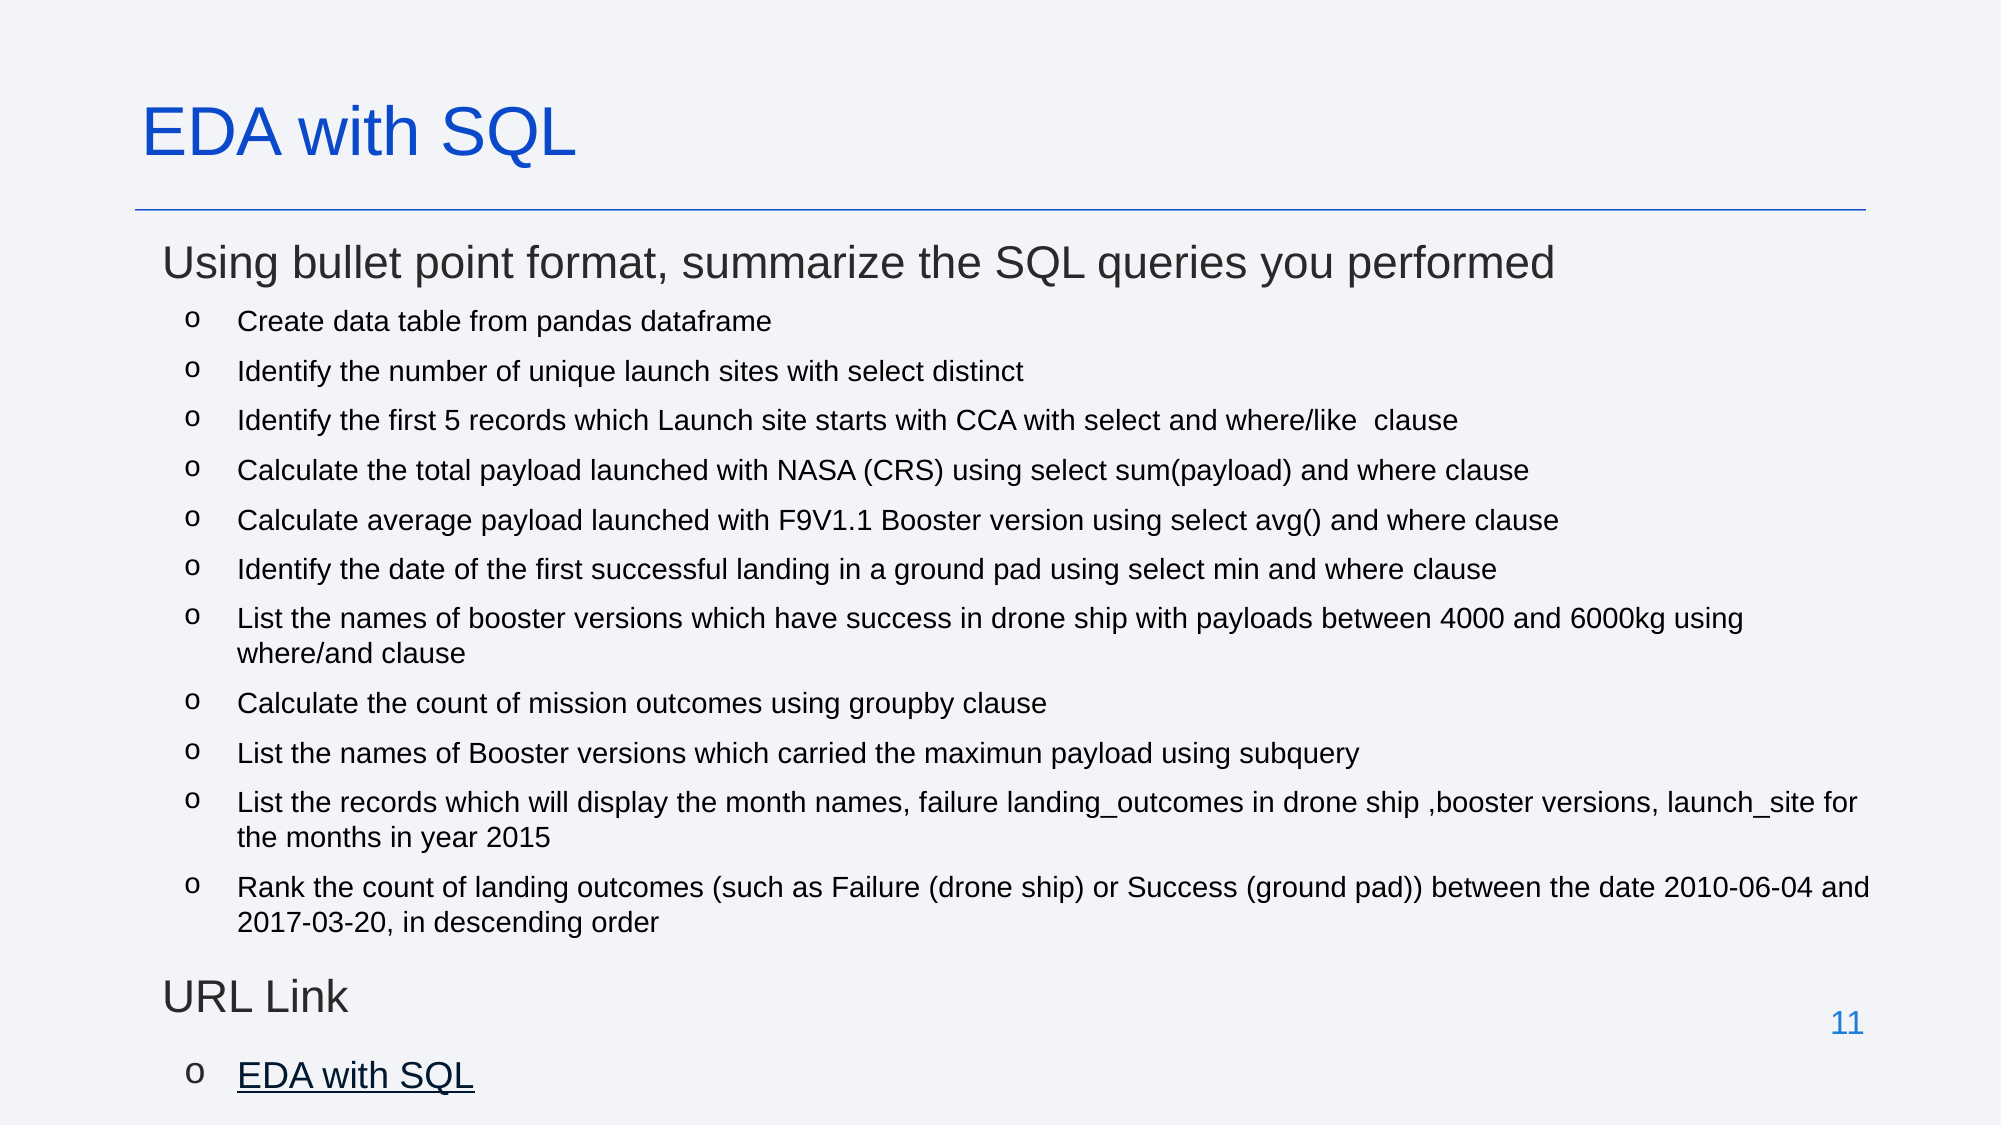

EDA with SQL
Using bullet point format, summarize the SQL queries you performed
Create data table from pandas dataframe
Identify the number of unique launch sites with select distinct
Identify the first 5 records which Launch site starts with CCA with select and where/like  clause
Calculate the total payload launched with NASA (CRS) using select sum(payload) and where clause
Calculate average payload launched with F9V1.1 Booster version using select avg() and where clause
Identify the date of the first successful landing in a ground pad using select min and where clause
List the names of booster versions which have success in drone ship with payloads between 4000 and 6000kg using where/and clause
Calculate the count of mission outcomes using groupby clause
List the names of Booster versions which carried the maximun payload using subquery
List the records which will display the month names, failure landing_outcomes in drone ship ,booster versions, launch_site for the months in year 2015
Rank the count of landing outcomes (such as Failure (drone ship) or Success (ground pad)) between the date 2010-06-04 and 2017-03-20, in descending order
URL Link
EDA with SQL

11